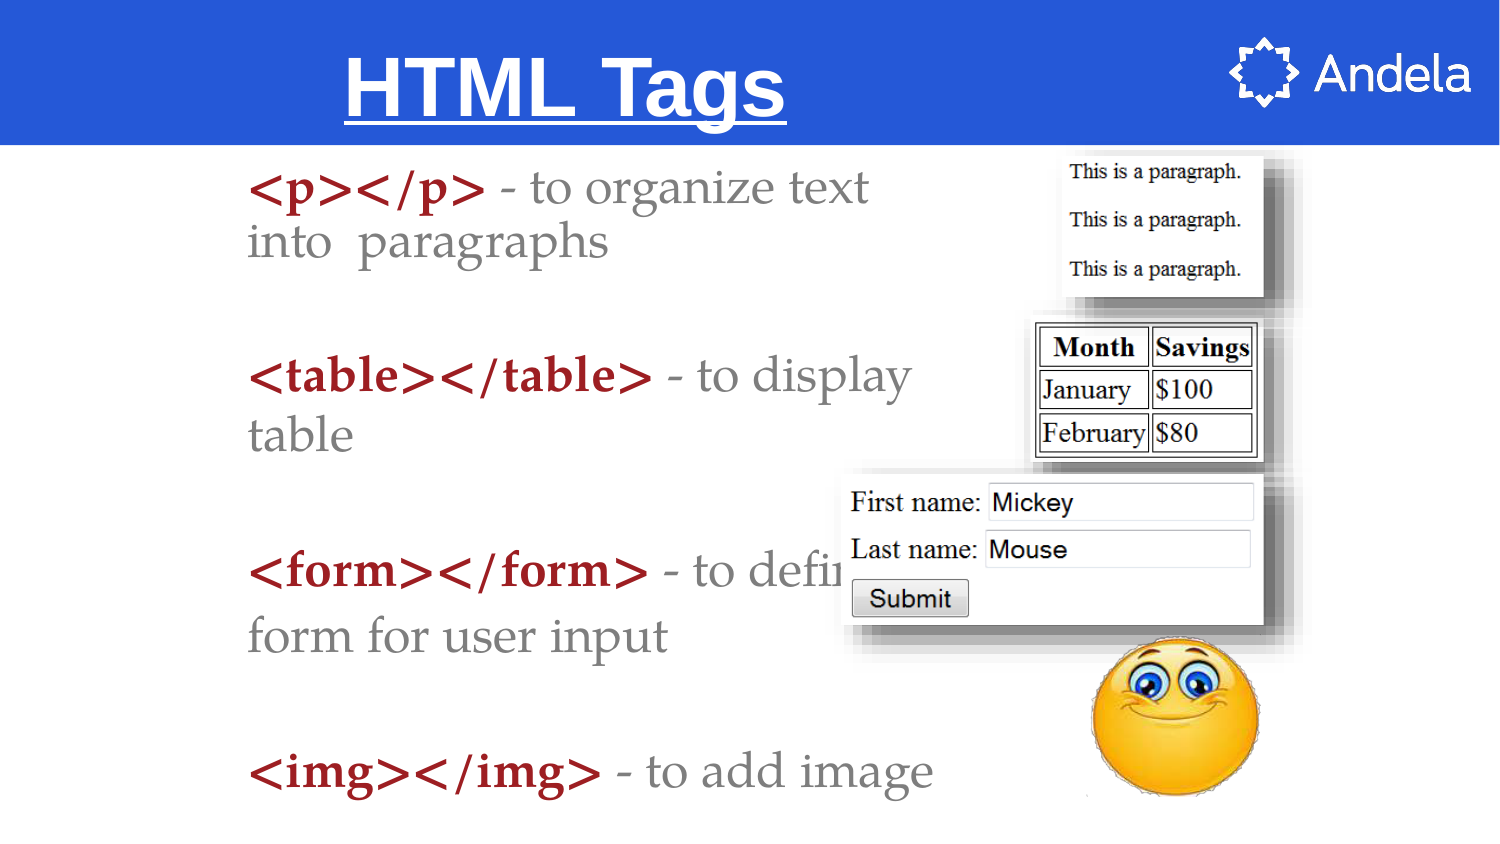

# HTML Tags

<p></p> - to organize text into  paragraphs

<table></table> - to display table

<form></form> - to define
form for user input

<img></img> - to add image